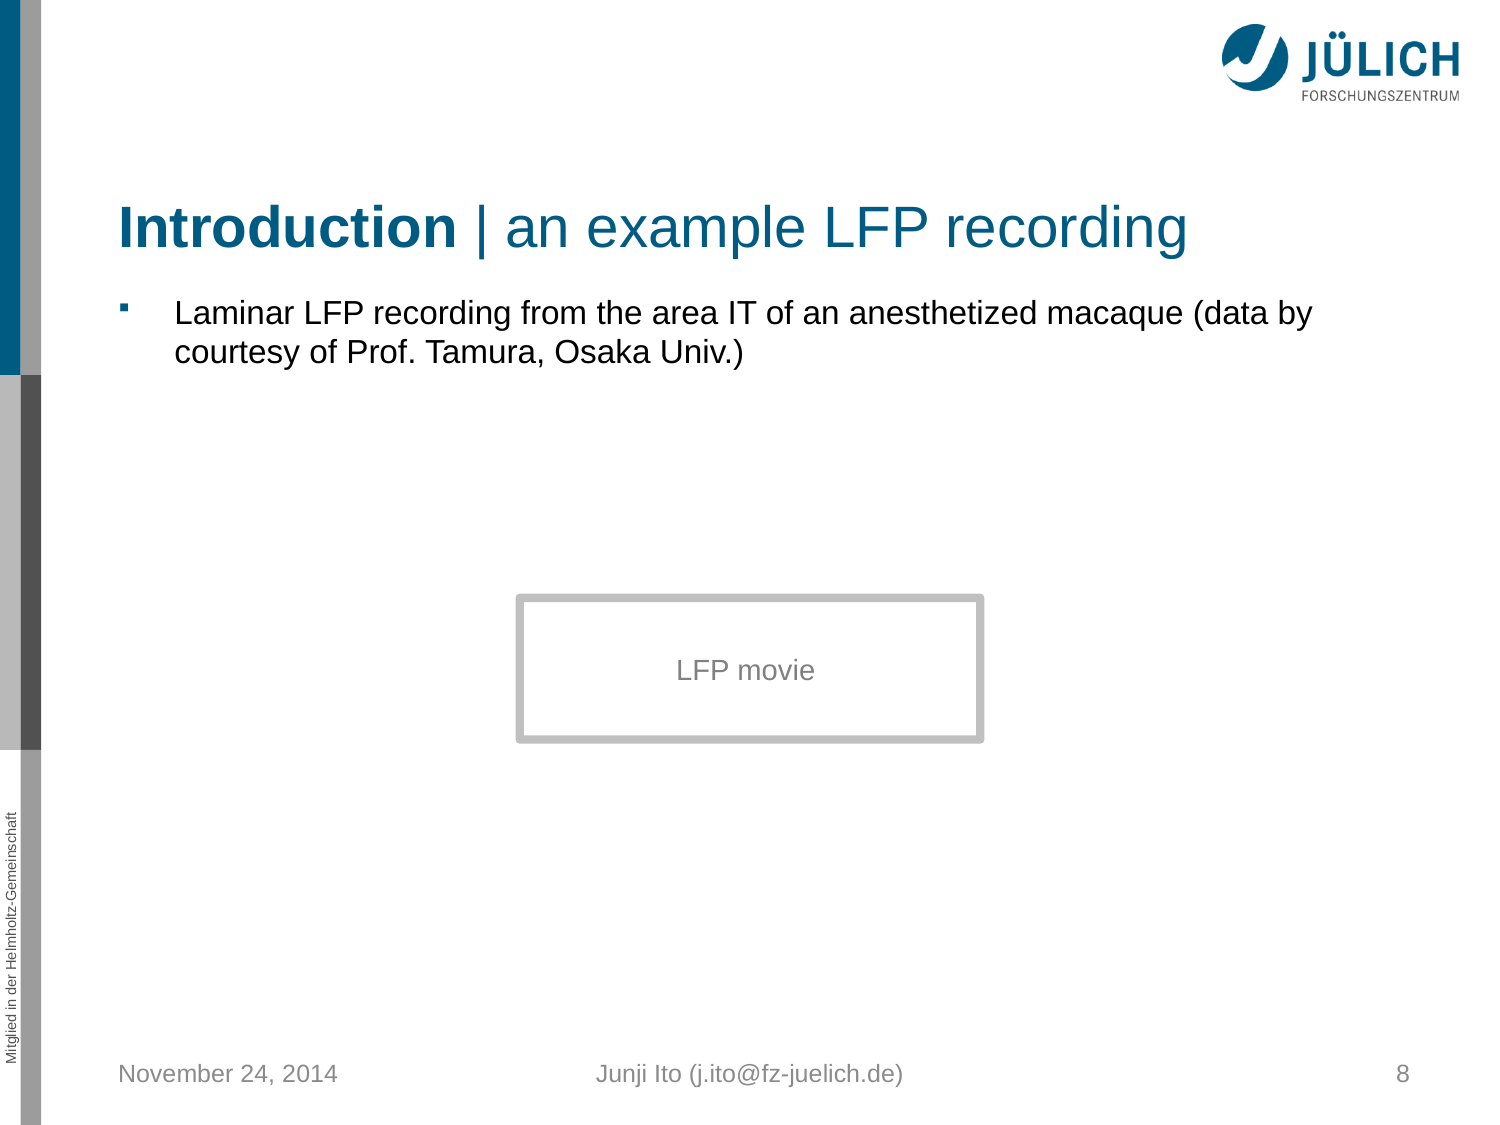

Introduction | an example LFP recording
Laminar LFP recording from the area IT of an anesthetized macaque (data by courtesy of Prof. Tamura, Osaka Univ.)

LFP movie
November 24, 2014
Junji Ito (j.ito@fz-juelich.de)
8